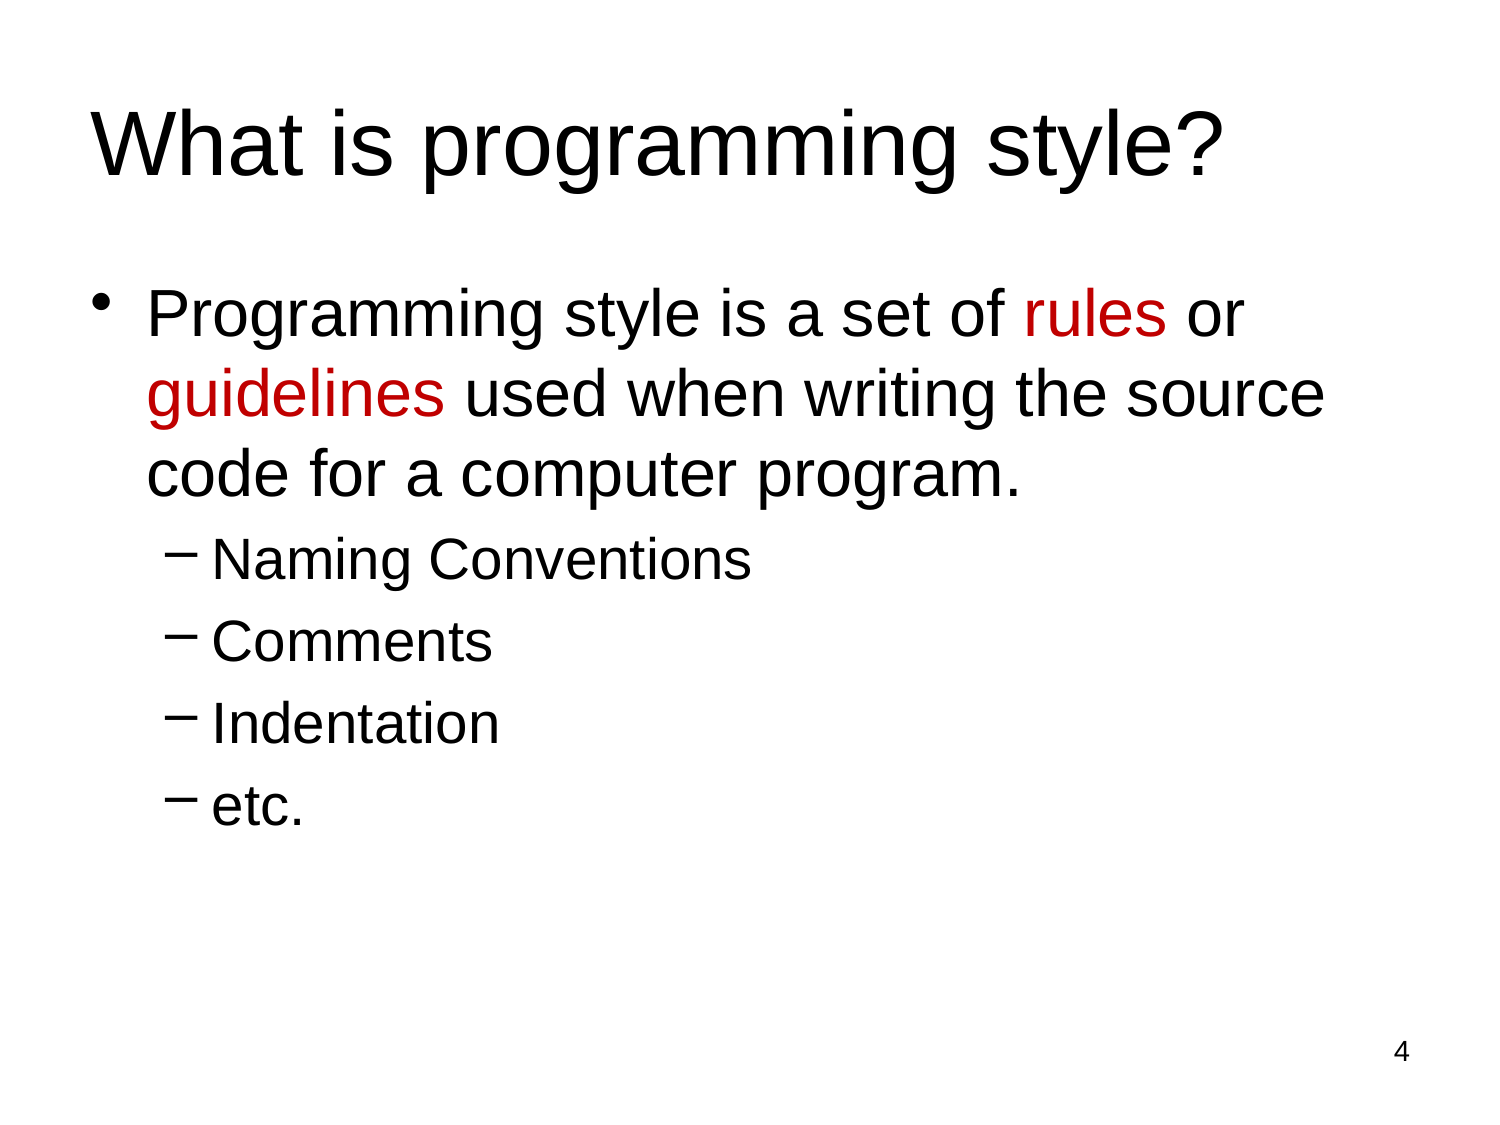

# What is programming style?
Programming style is a set of rules or guidelines used when writing the source code for a computer program.
Naming Conventions
Comments
Indentation
etc.

4